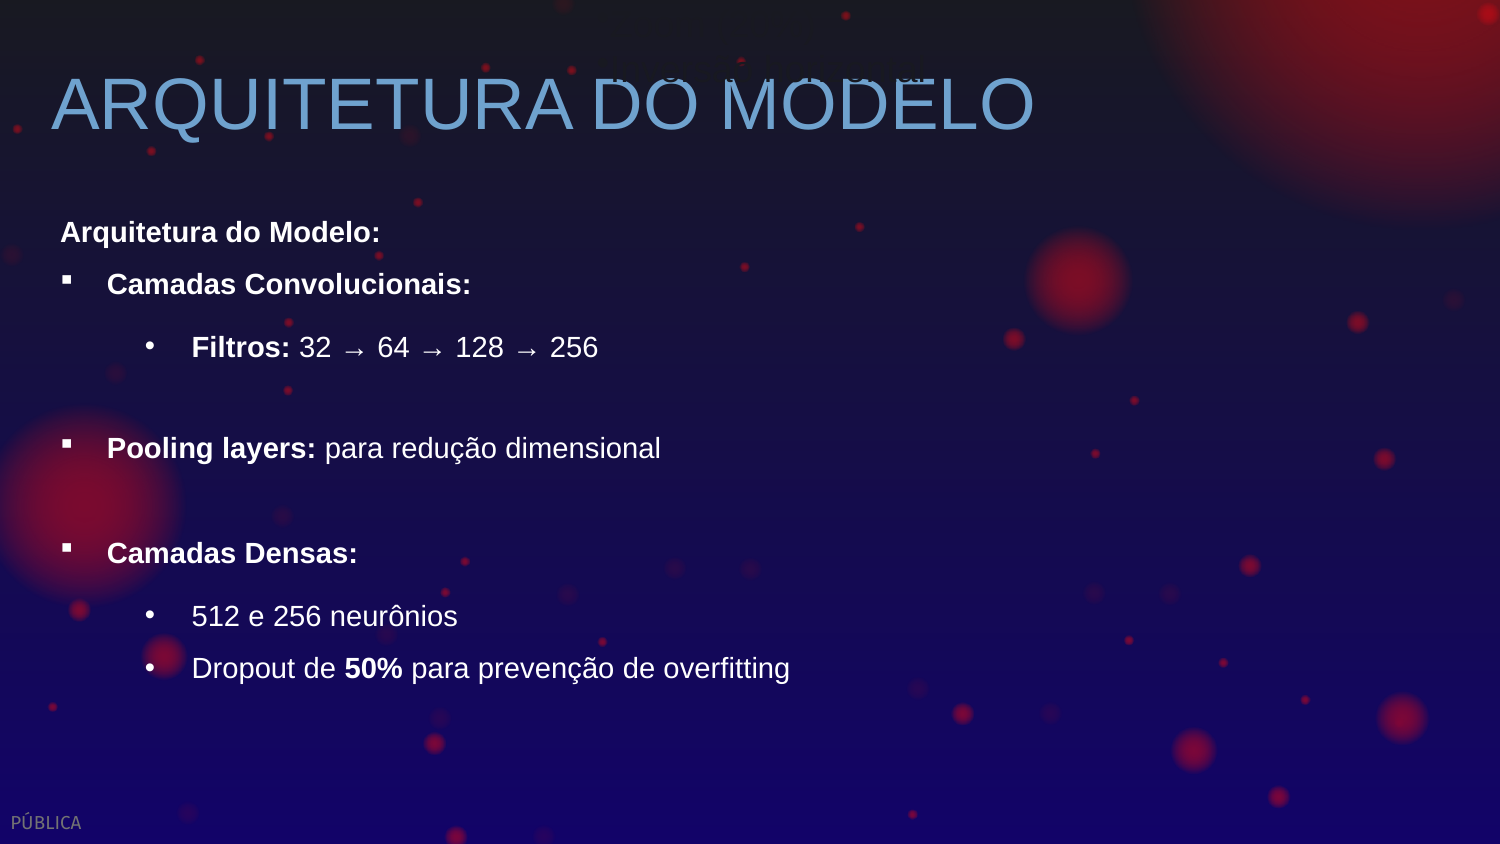

Rotações (±30°)
Deslocamentos (10%)
Cisalhamento (20%)
Zoom (20%)
Inversão horizontal

# ARQUITETURA DO MODELO
Arquitetura do Modelo:
Camadas Convolucionais:
Filtros: 32 → 64 → 128 → 256
Pooling layers: para redução dimensional

Camadas Densas:
512 e 256 neurônios
Dropout de 50% para prevenção de overfitting